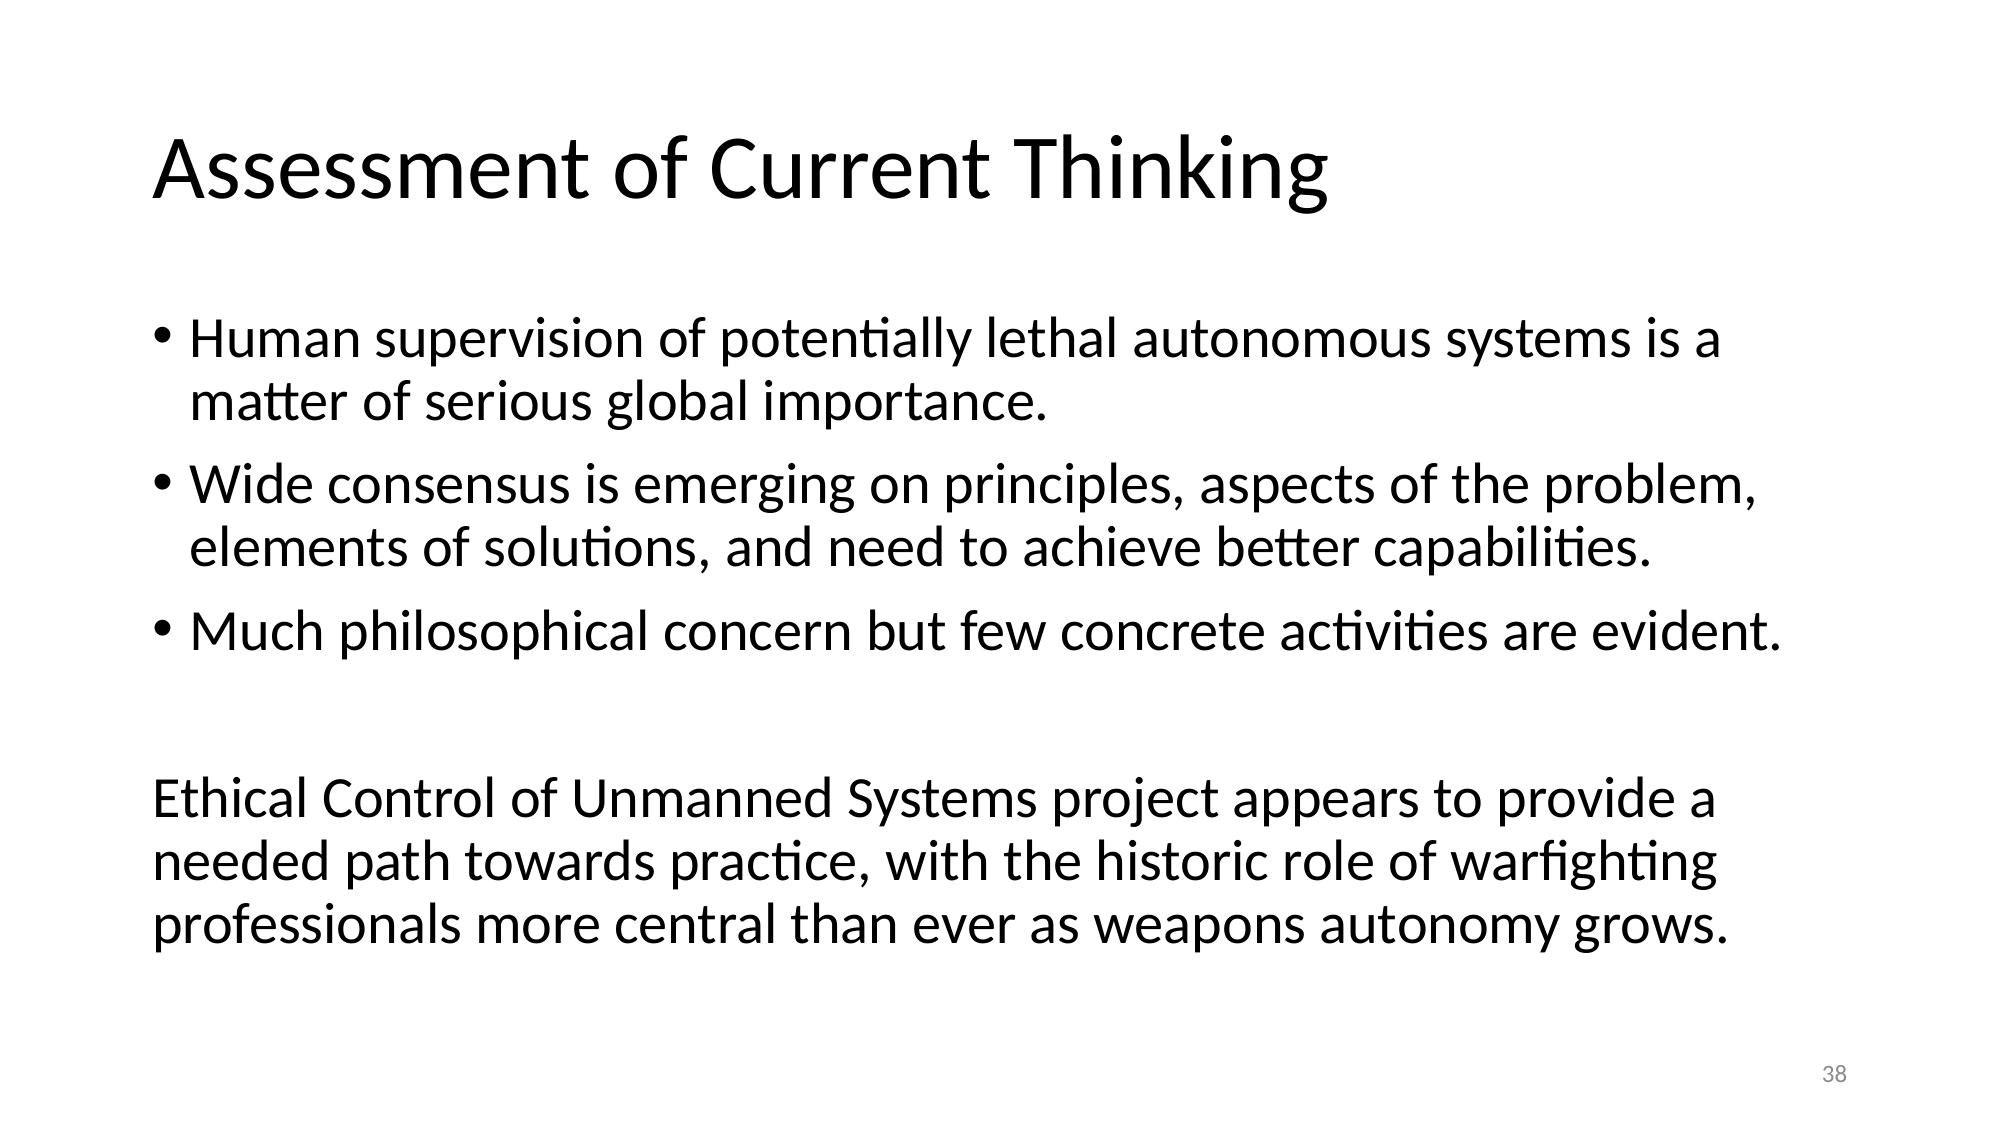

# Assessment of Current Thinking
Human supervision of potentially lethal autonomous systems is a matter of serious global importance.
Wide consensus is emerging on principles, aspects of the problem, elements of solutions, and need to achieve better capabilities.
Much philosophical concern but few concrete activities are evident.

Ethical Control of Unmanned Systems project appears to provide a needed path towards practice, with the historic role of warfighting professionals more central than ever as weapons autonomy grows.
38